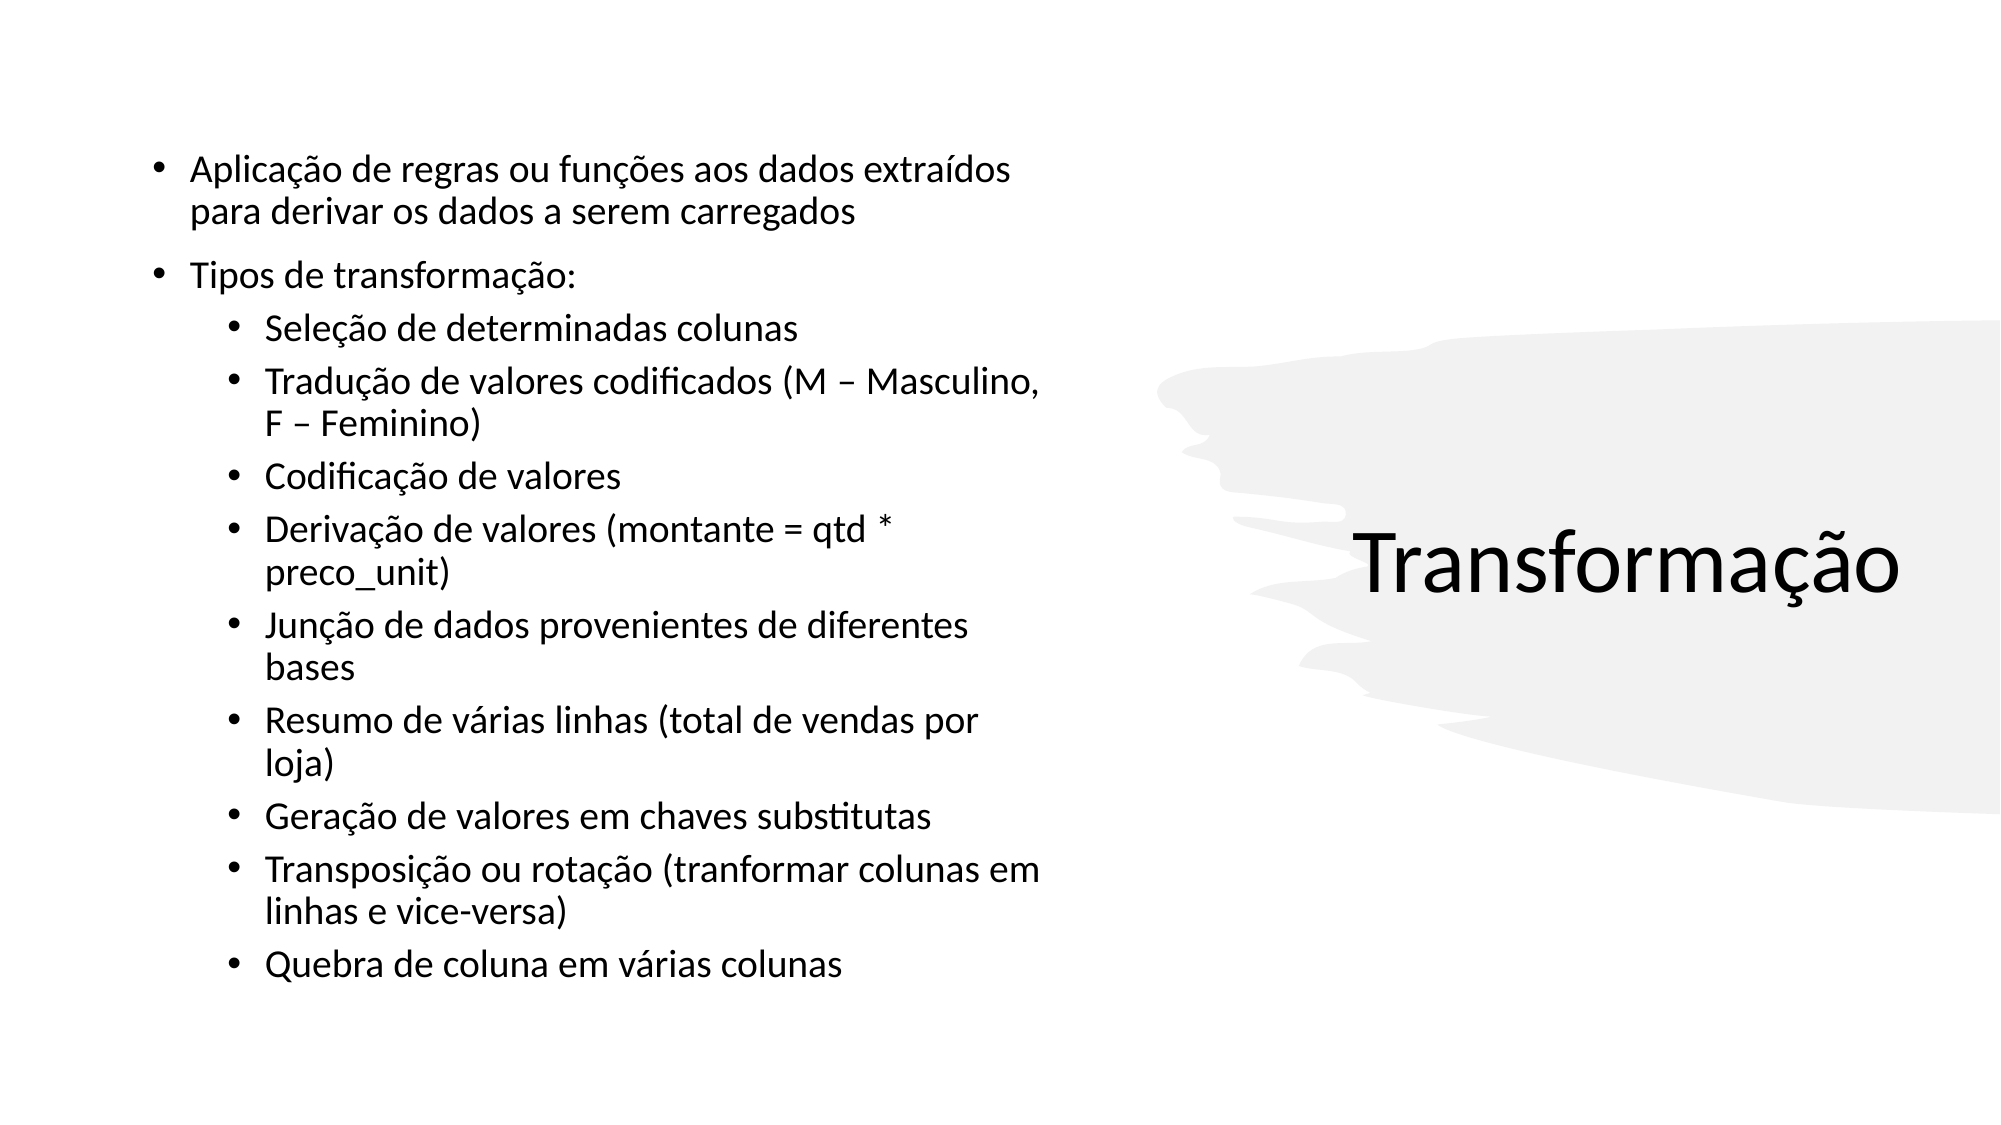

Aplicação de regras ou funções aos dados extraídos para derivar os dados a serem carregados
Tipos de transformação:
Seleção de determinadas colunas
Tradução de valores codificados (M – Masculino, F – Feminino)
Codificação de valores
Derivação de valores (montante = qtd * preco_unit)
Junção de dados provenientes de diferentes bases
Resumo de várias linhas (total de vendas por loja)
Geração de valores em chaves substitutas
Transposição ou rotação (tranformar colunas em linhas e vice-versa)
Quebra de coluna em várias colunas

# Transformação